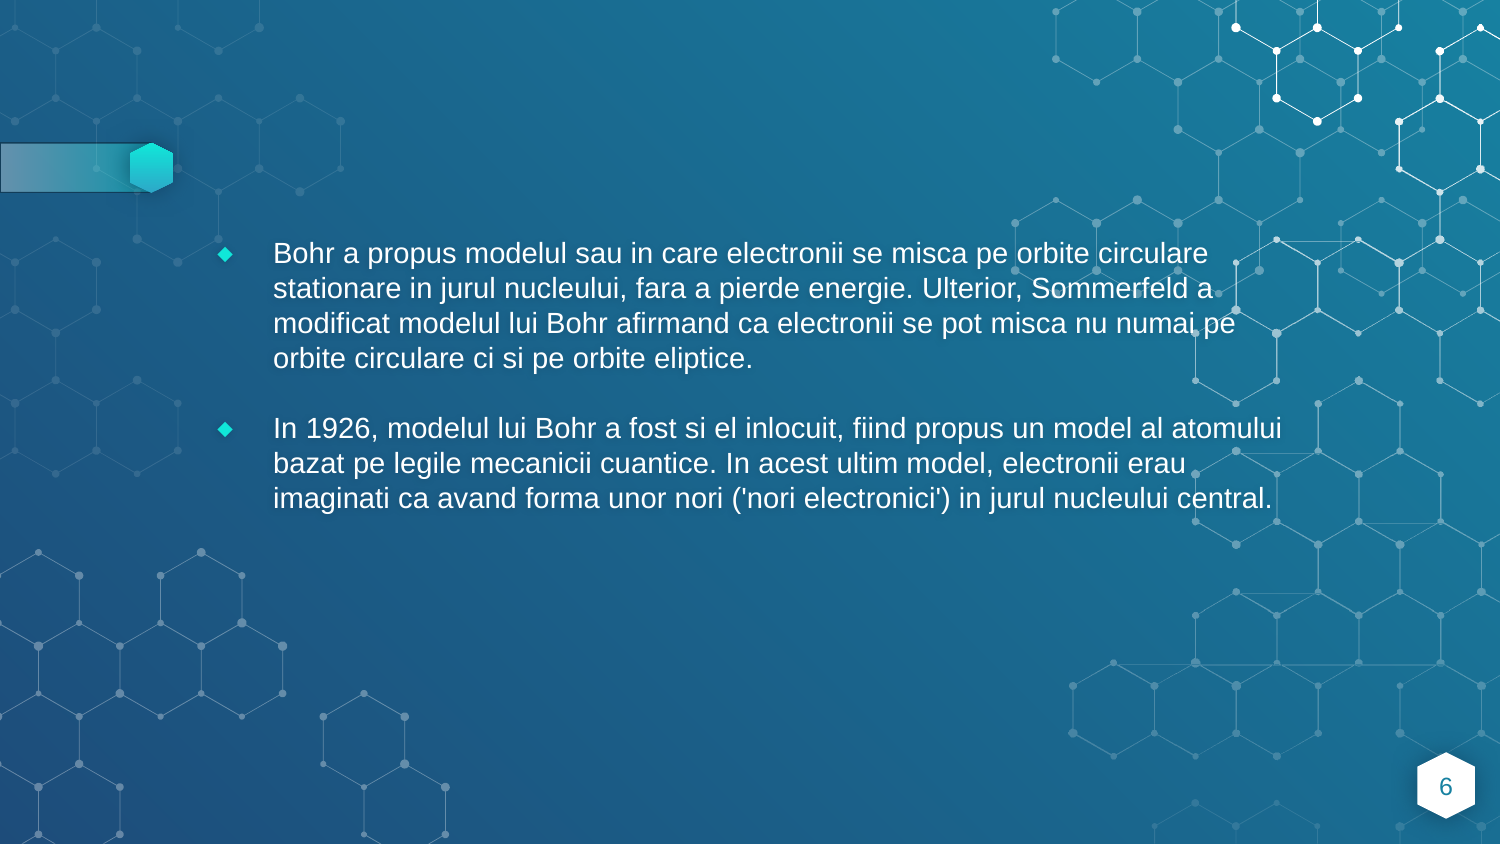

Bohr a propus modelul sau in care electronii se misca pe orbite circulare stationare in jurul nucleului, fara a pierde energie. Ulterior, Sommerfeld a modificat modelul lui Bohr afirmand ca electronii se pot misca nu numai pe orbite circulare ci si pe orbite eliptice.

In 1926, modelul lui Bohr a fost si el inlocuit, fiind propus un model al atomului bazat pe legile mecanicii cuantice. In acest ultim model, electronii erau imaginati ca avand forma unor nori ('nori electronici') in jurul nucleului central.

6